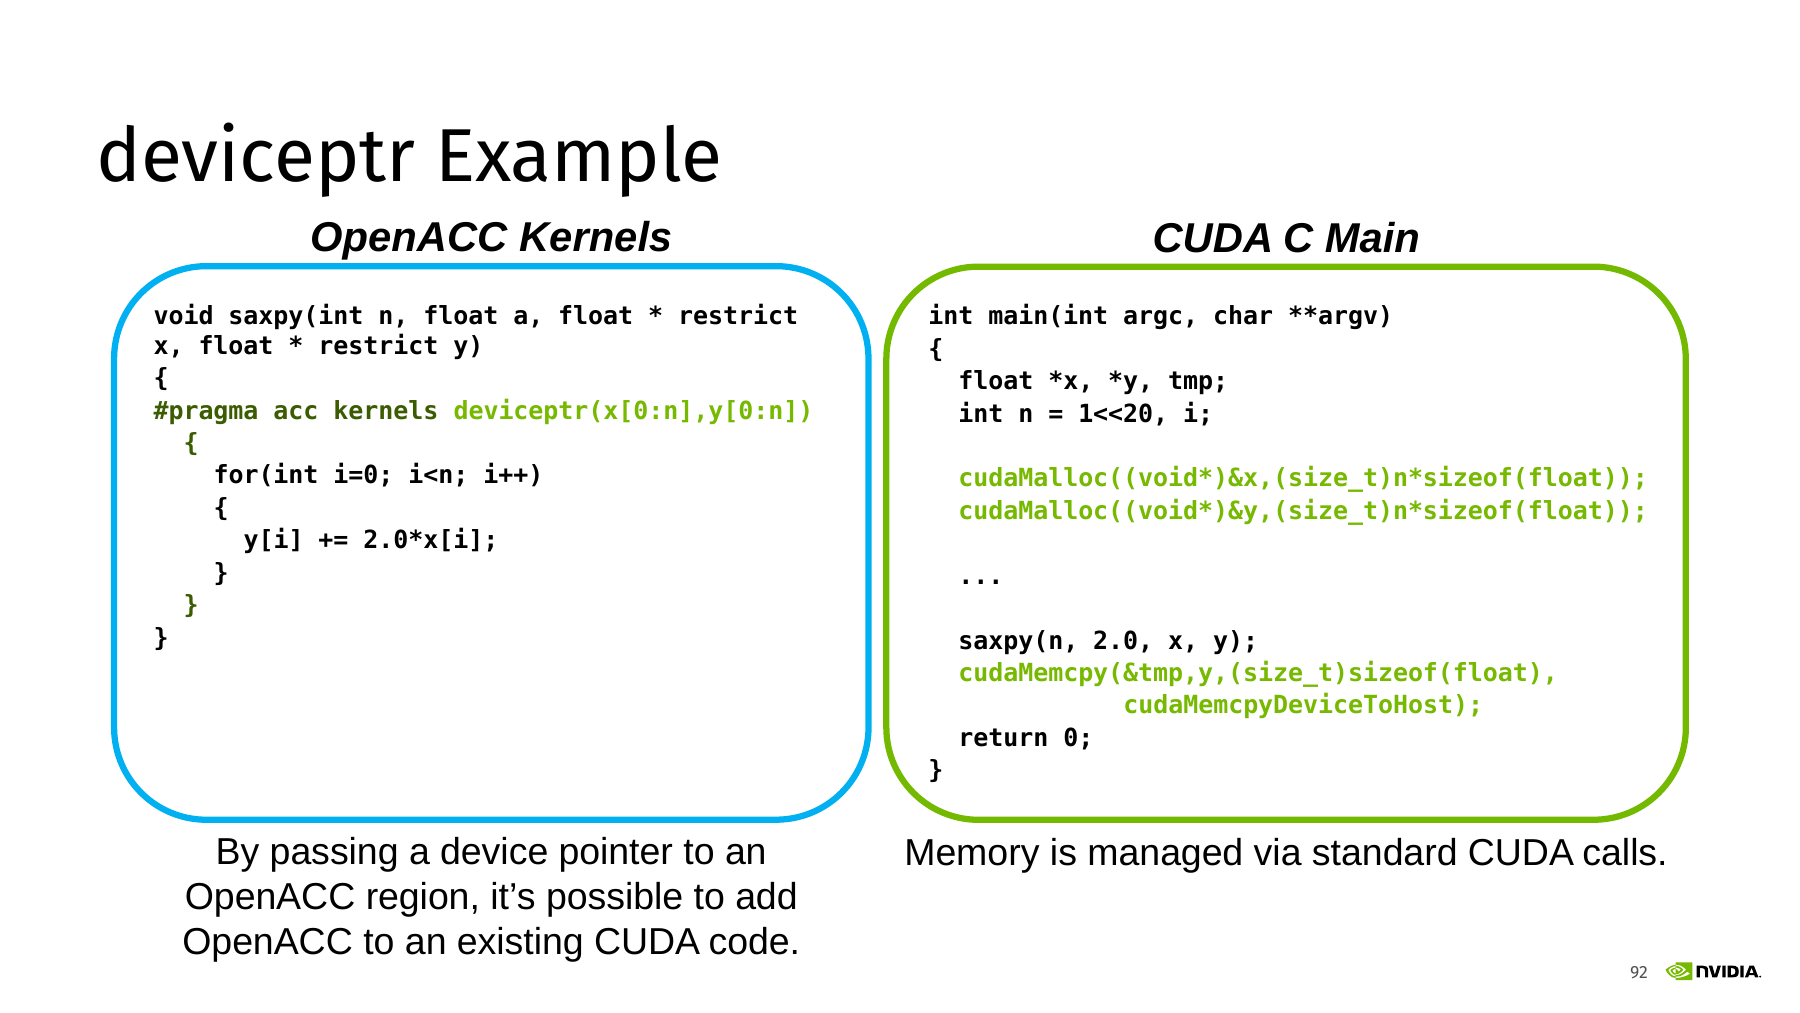

# deviceptr Example
OpenACC Kernels
CUDA C Main
void saxpy(int n, float a, float * restrict x, float * restrict y)
{
#pragma acc kernels deviceptr(x[0:n],y[0:n])
  {
    for(int i=0; i<n; i++)
    {
      y[i] += 2.0*x[i];
    }
  }
}
int main(int argc, char **argv)
{
  float *x, *y, tmp;
  int n = 1<<20, i;

  cudaMalloc((void*)&x,(size_t)n*sizeof(float));
  cudaMalloc((void*)&y,(size_t)n*sizeof(float));

  ...

  saxpy(n, 2.0, x, y);
  cudaMemcpy(&tmp,y,(size_t)sizeof(float),
             cudaMemcpyDeviceToHost);
  return 0;
}

By passing a device pointer to an OpenACC region, it’s possible to add OpenACC to an existing CUDA code.
Memory is managed via standard CUDA calls.